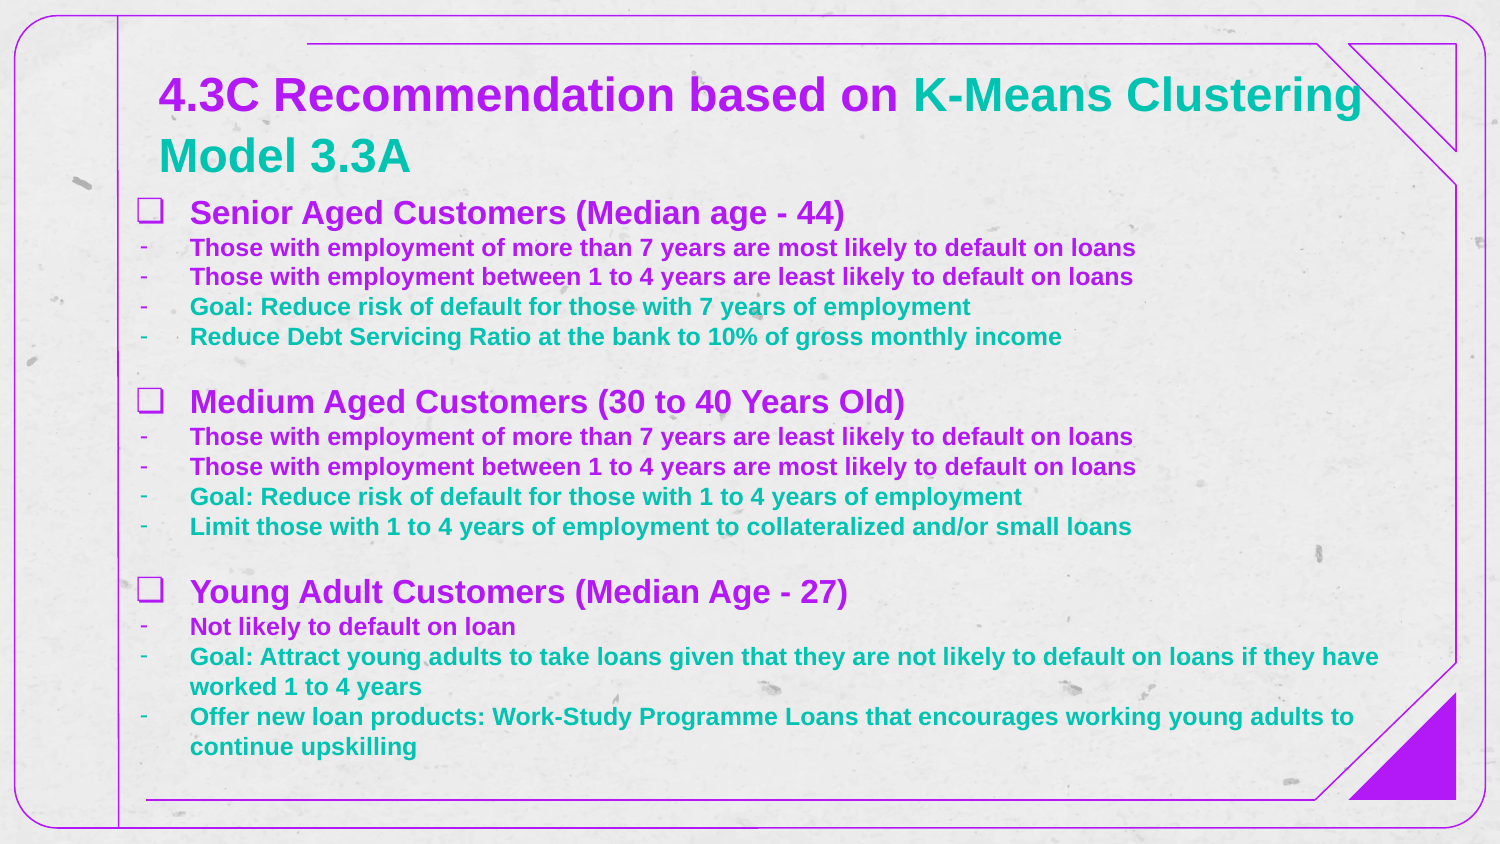

# 4.3C Recommendation based on K-Means Clustering Model 3.3A
Senior Aged Customers (Median age - 44)
Those with employment of more than 7 years are most likely to default on loans
Those with employment between 1 to 4 years are least likely to default on loans
Goal: Reduce risk of default for those with 7 years of employment
Reduce Debt Servicing Ratio at the bank to 10% of gross monthly income

Medium Aged Customers (30 to 40 Years Old)
Those with employment of more than 7 years are least likely to default on loans
Those with employment between 1 to 4 years are most likely to default on loans
Goal: Reduce risk of default for those with 1 to 4 years of employment
Limit those with 1 to 4 years of employment to collateralized and/or small loans

Young Adult Customers (Median Age - 27)
Not likely to default on loan
Goal: Attract young adults to take loans given that they are not likely to default on loans if they have worked 1 to 4 years
Offer new loan products: Work-Study Programme Loans that encourages working young adults to continue upskilling